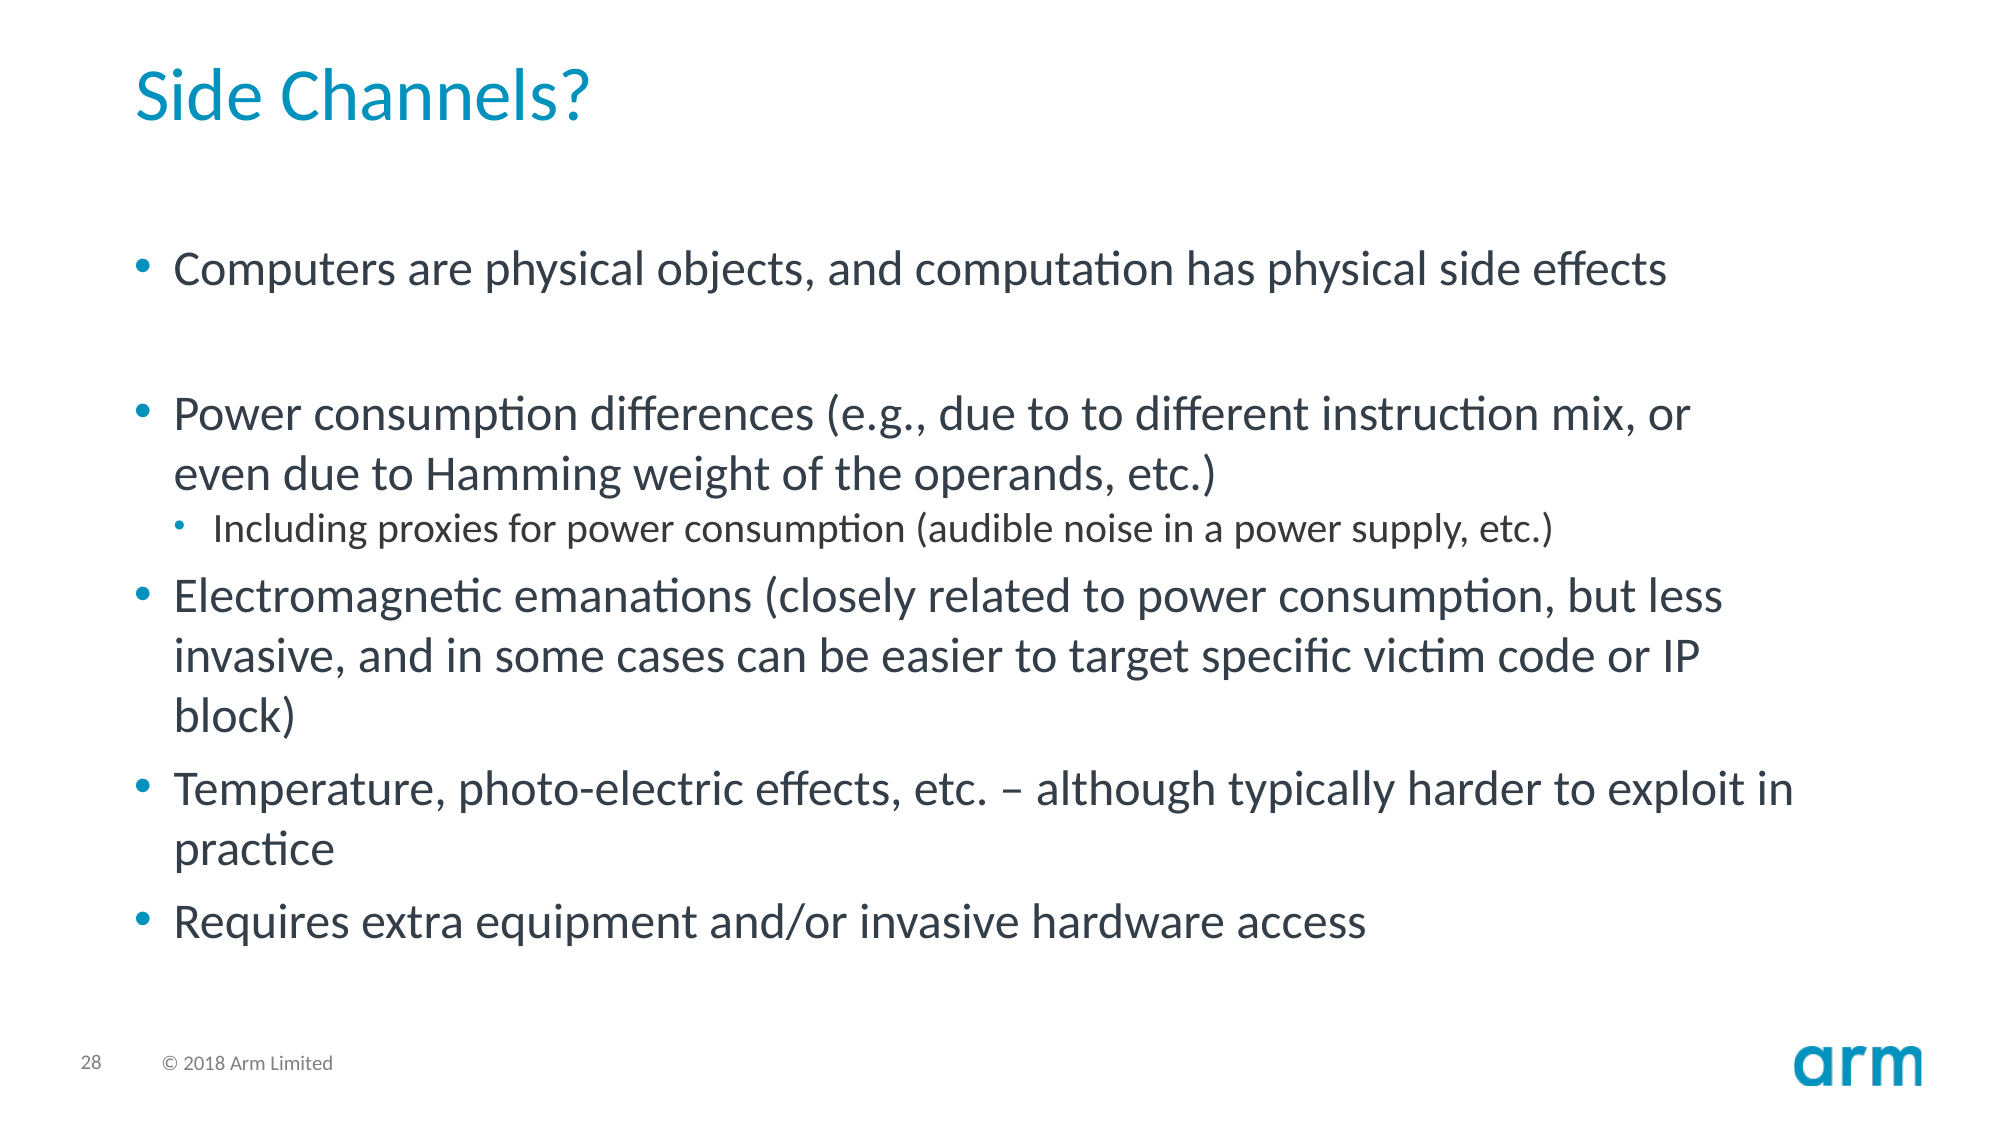

# Side Channels?
Computers are physical objects, and computation has physical side effects

Power consumption differences (e.g., due to to different instruction mix, or even due to Hamming weight of the operands, etc.)
Including proxies for power consumption (audible noise in a power supply, etc.)
Electromagnetic emanations (closely related to power consumption, but less invasive, and in some cases can be easier to target specific victim code or IP block)
Temperature, photo-electric effects, etc. – although typically harder to exploit in practice
Requires extra equipment and/or invasive hardware access